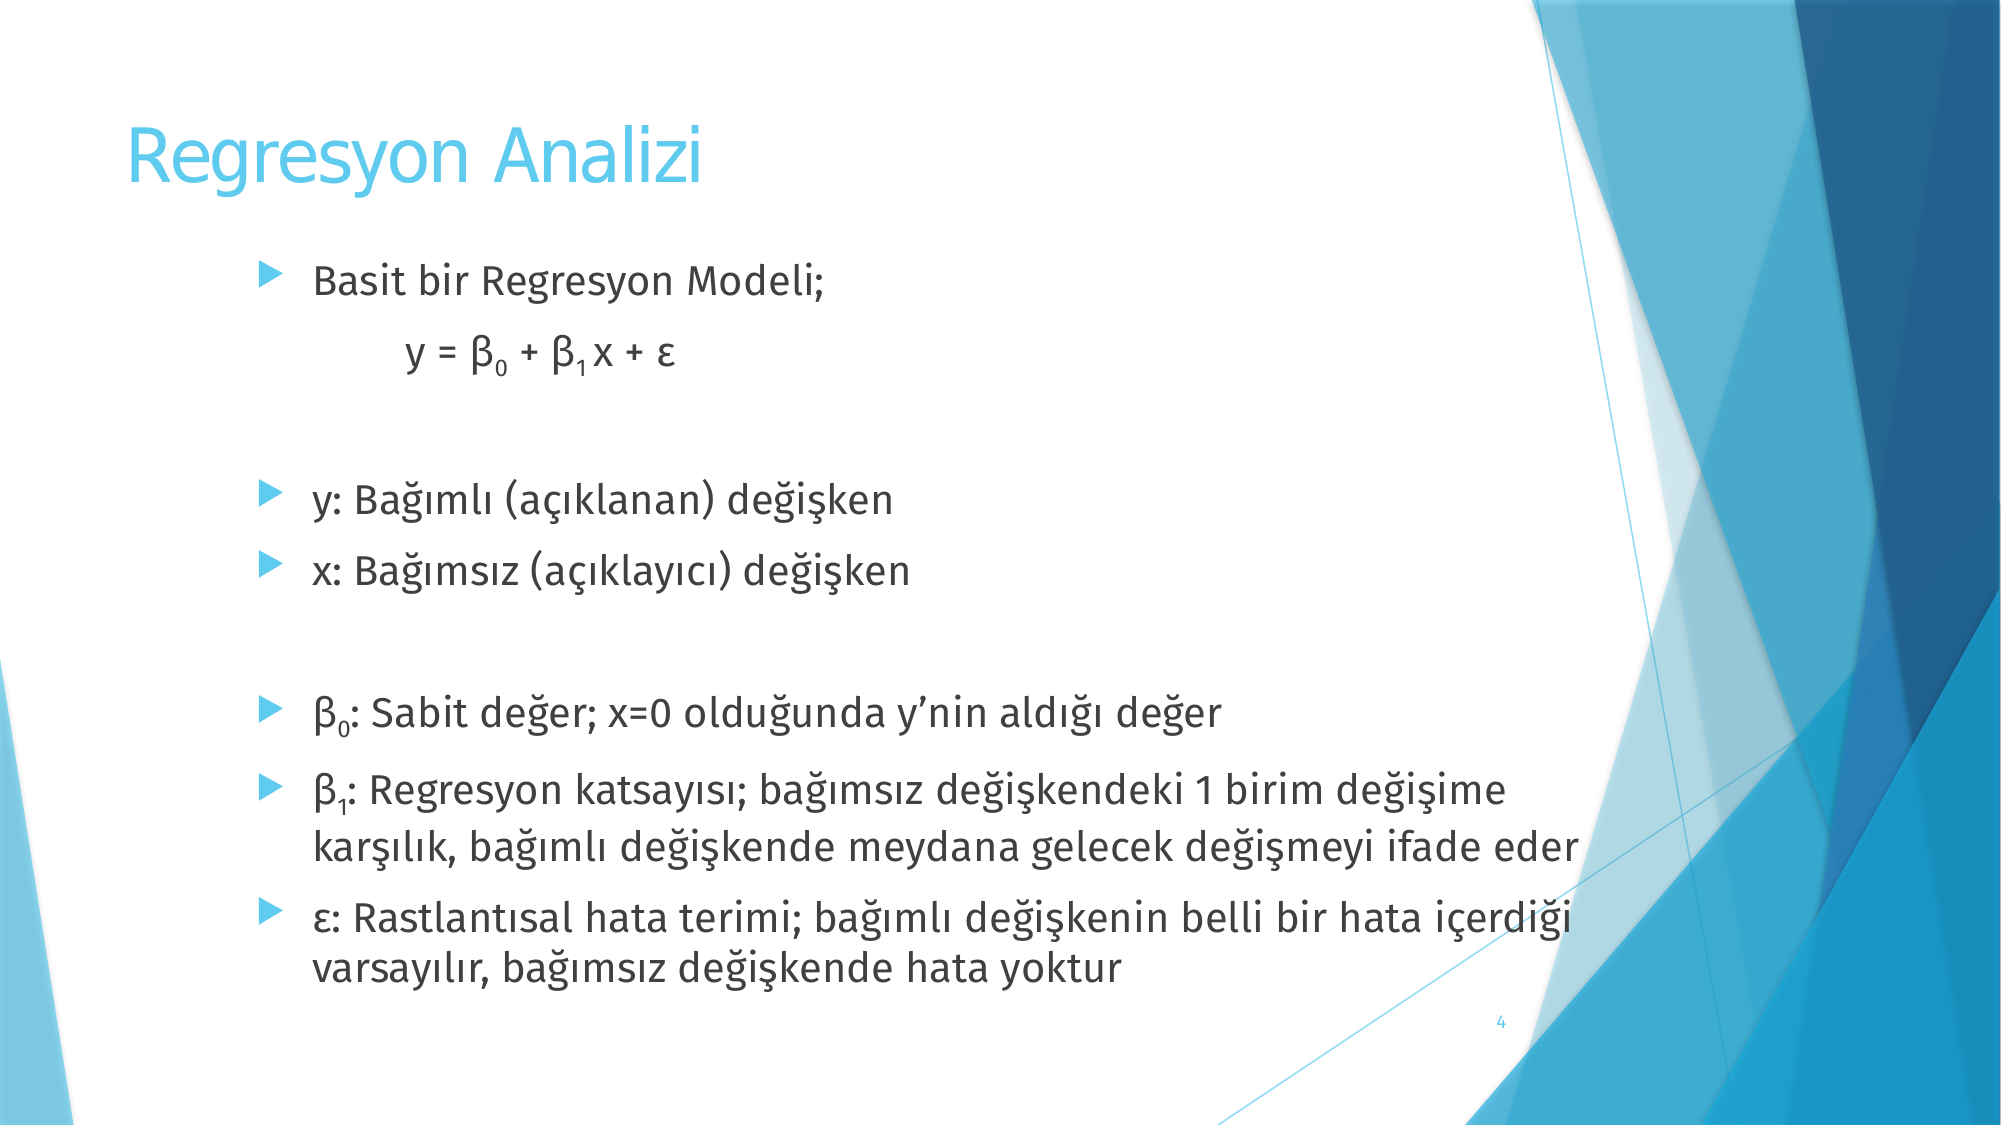

# Regresyon Analizi
Basit bir Regresyon Modeli;
	y = β0 + β1 x + ε

y: Bağımlı (açıklanan) değişken
x: Bağımsız (açıklayıcı) değişken

β0: Sabit değer; x=0 olduğunda y’nin aldığı değer
β1: Regresyon katsayısı; bağımsız değişkendeki 1 birim değişime karşılık, bağımlı değişkende meydana gelecek değişmeyi ifade eder
ε: Rastlantısal hata terimi; bağımlı değişkenin belli bir hata içerdiği varsayılır, bağımsız değişkende hata yoktur
4